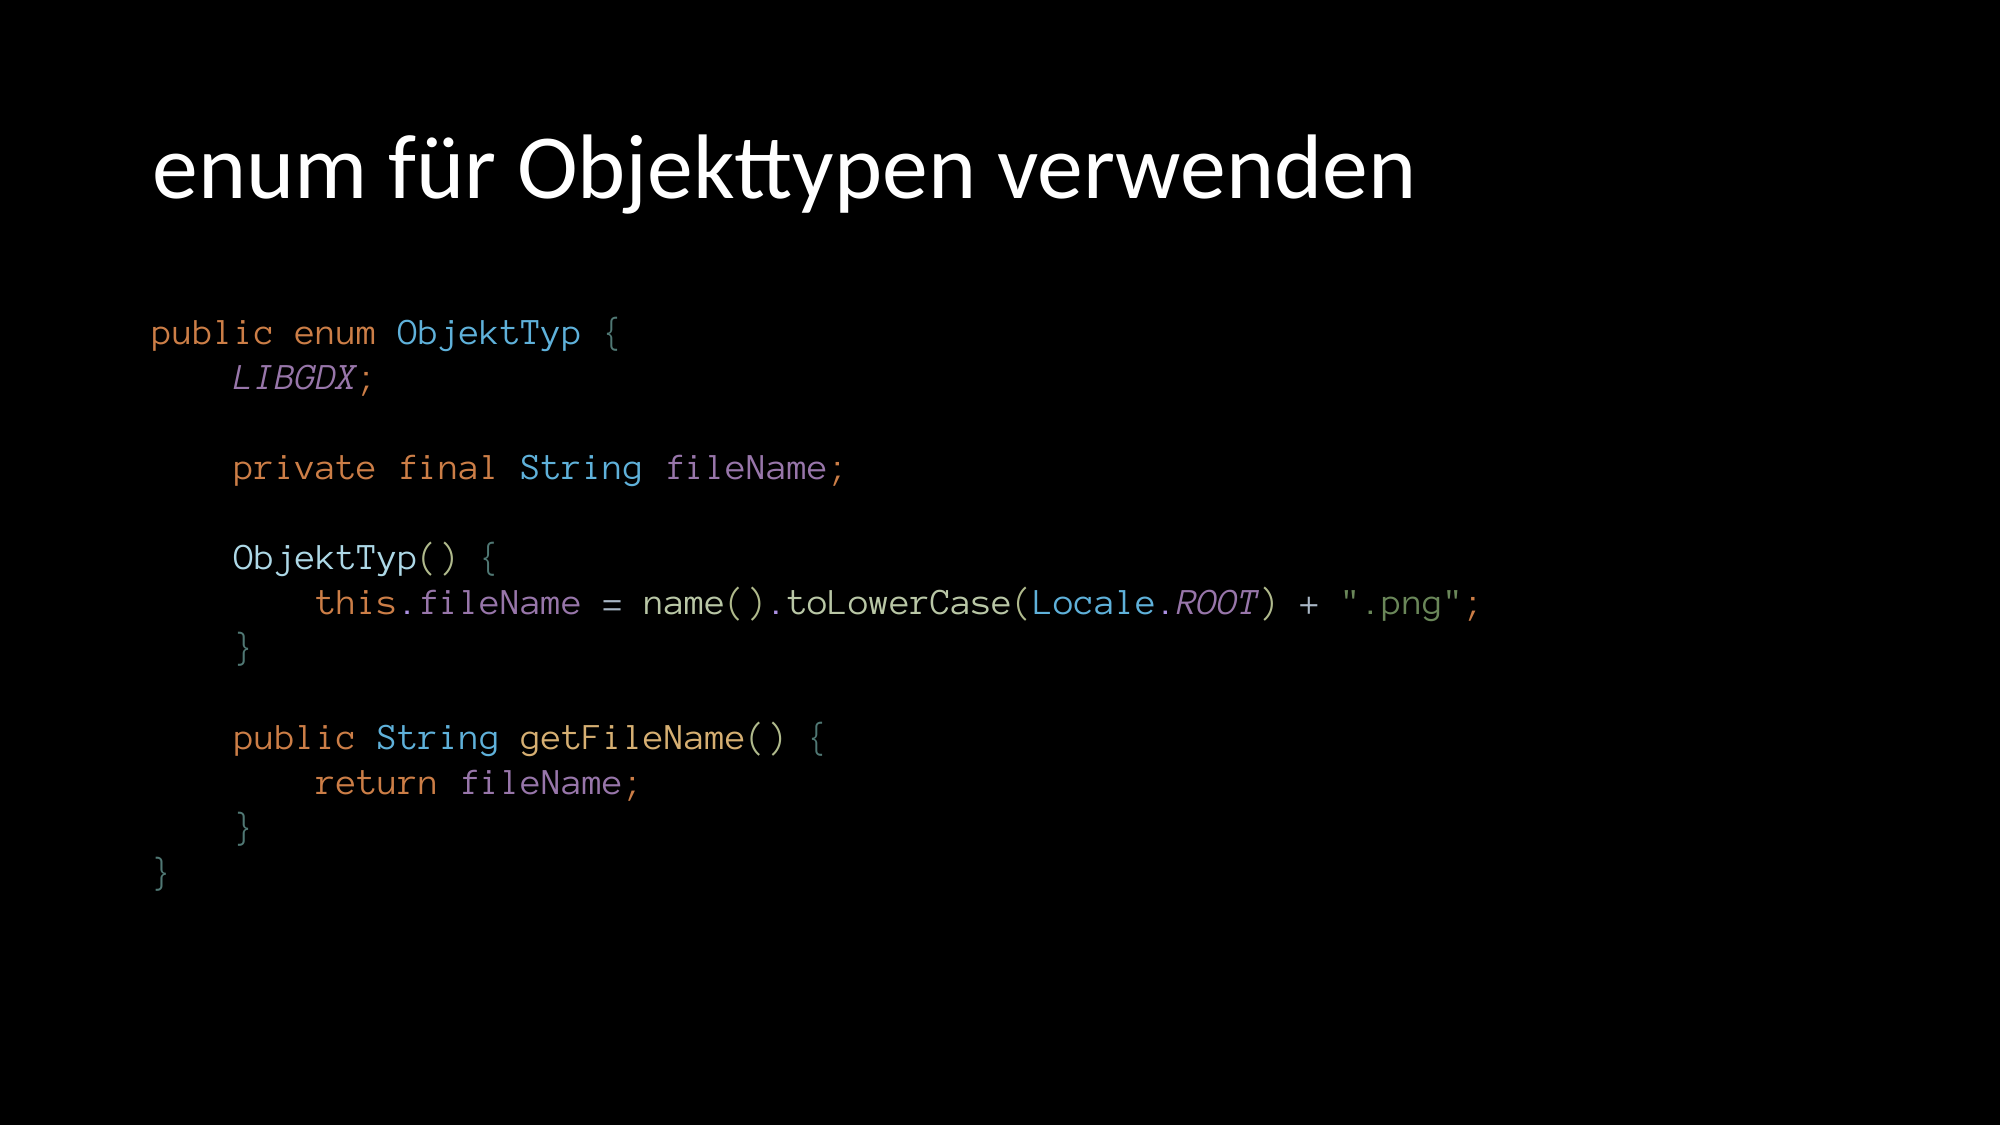

# enum für Objekttypen verwenden
public enum ObjektTyp {
    LIBGDX;
    private final String fileName;
    ObjektTyp() {
        this.fileName = name().toLowerCase(Locale.ROOT) + ".png";
    }
    public String getFileName() {
        return fileName;
    }
}